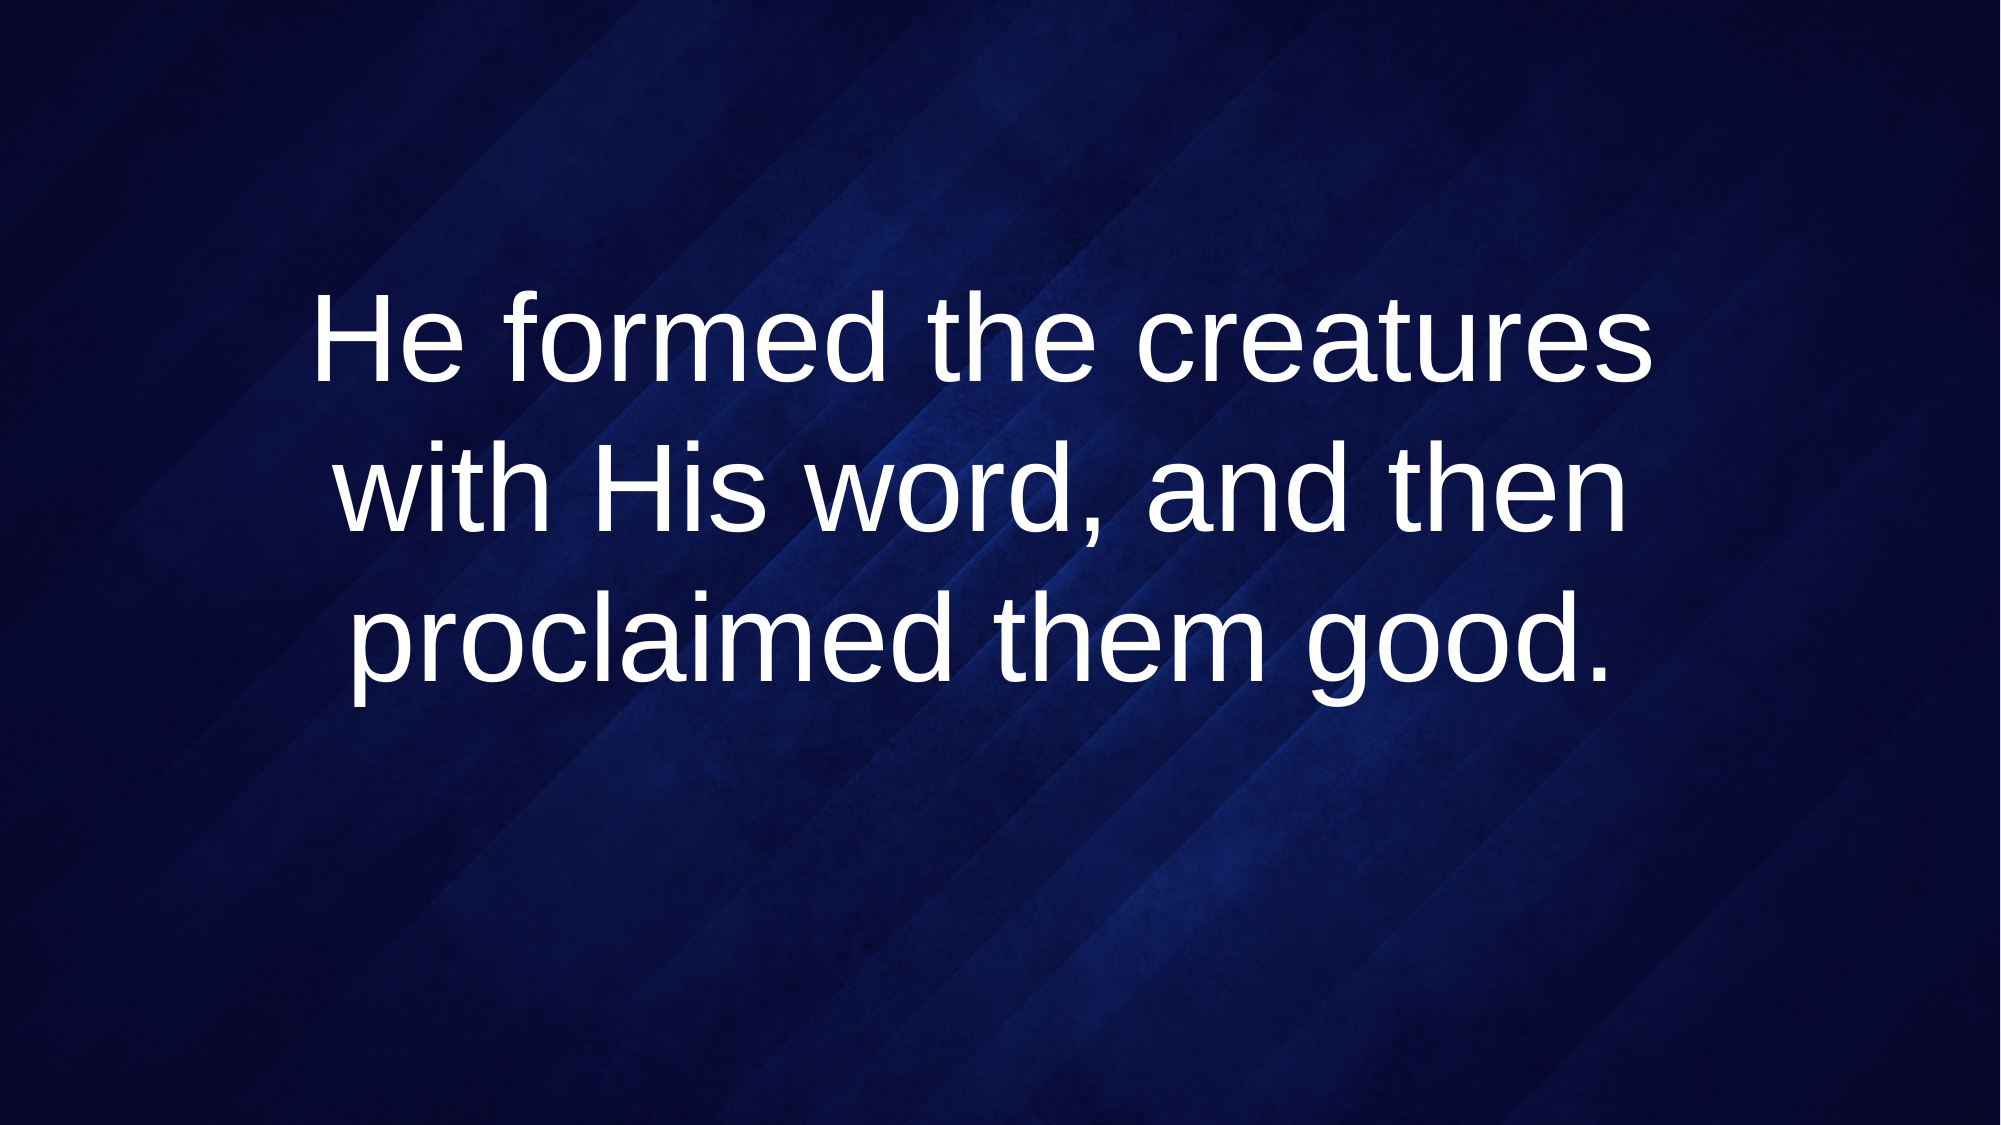

# He formed the creatures with His word, and then proclaimed them good.